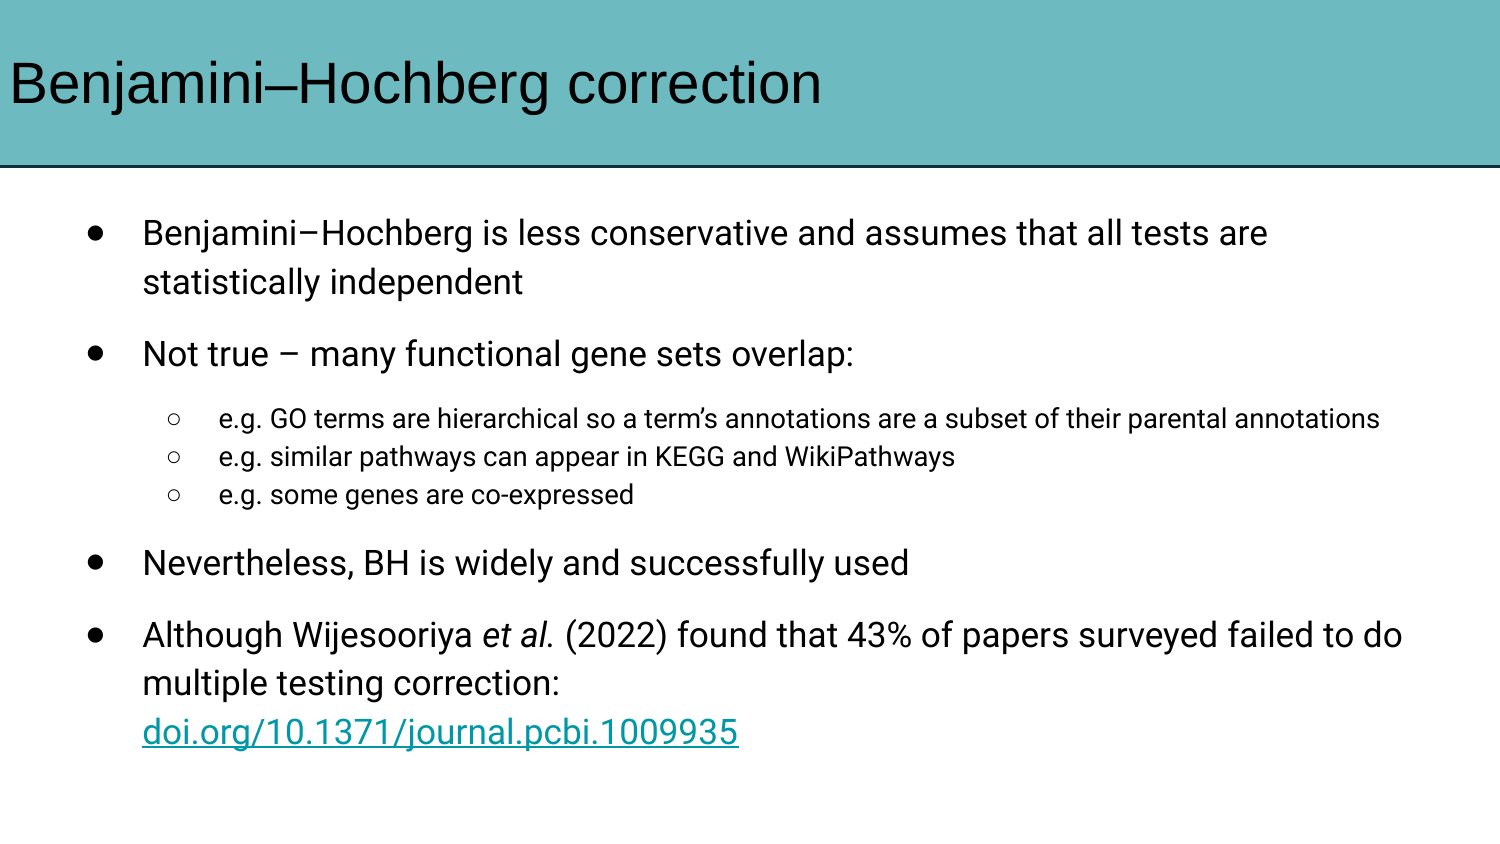

# Benjamini–Hochberg correction
Benjamini–Hochberg is less conservative and assumes that all tests are statistically independent
Not true – many functional gene sets overlap:
e.g. GO terms are hierarchical so a term’s annotations are a subset of their parental annotations
e.g. similar pathways can appear in KEGG and WikiPathways
e.g. some genes are co-expressed
Nevertheless, BH is widely and successfully used
Although Wijesooriya et al. (2022) found that 43% of papers surveyed failed to do multiple testing correction:
doi.org/10.1371/journal.pcbi.1009935